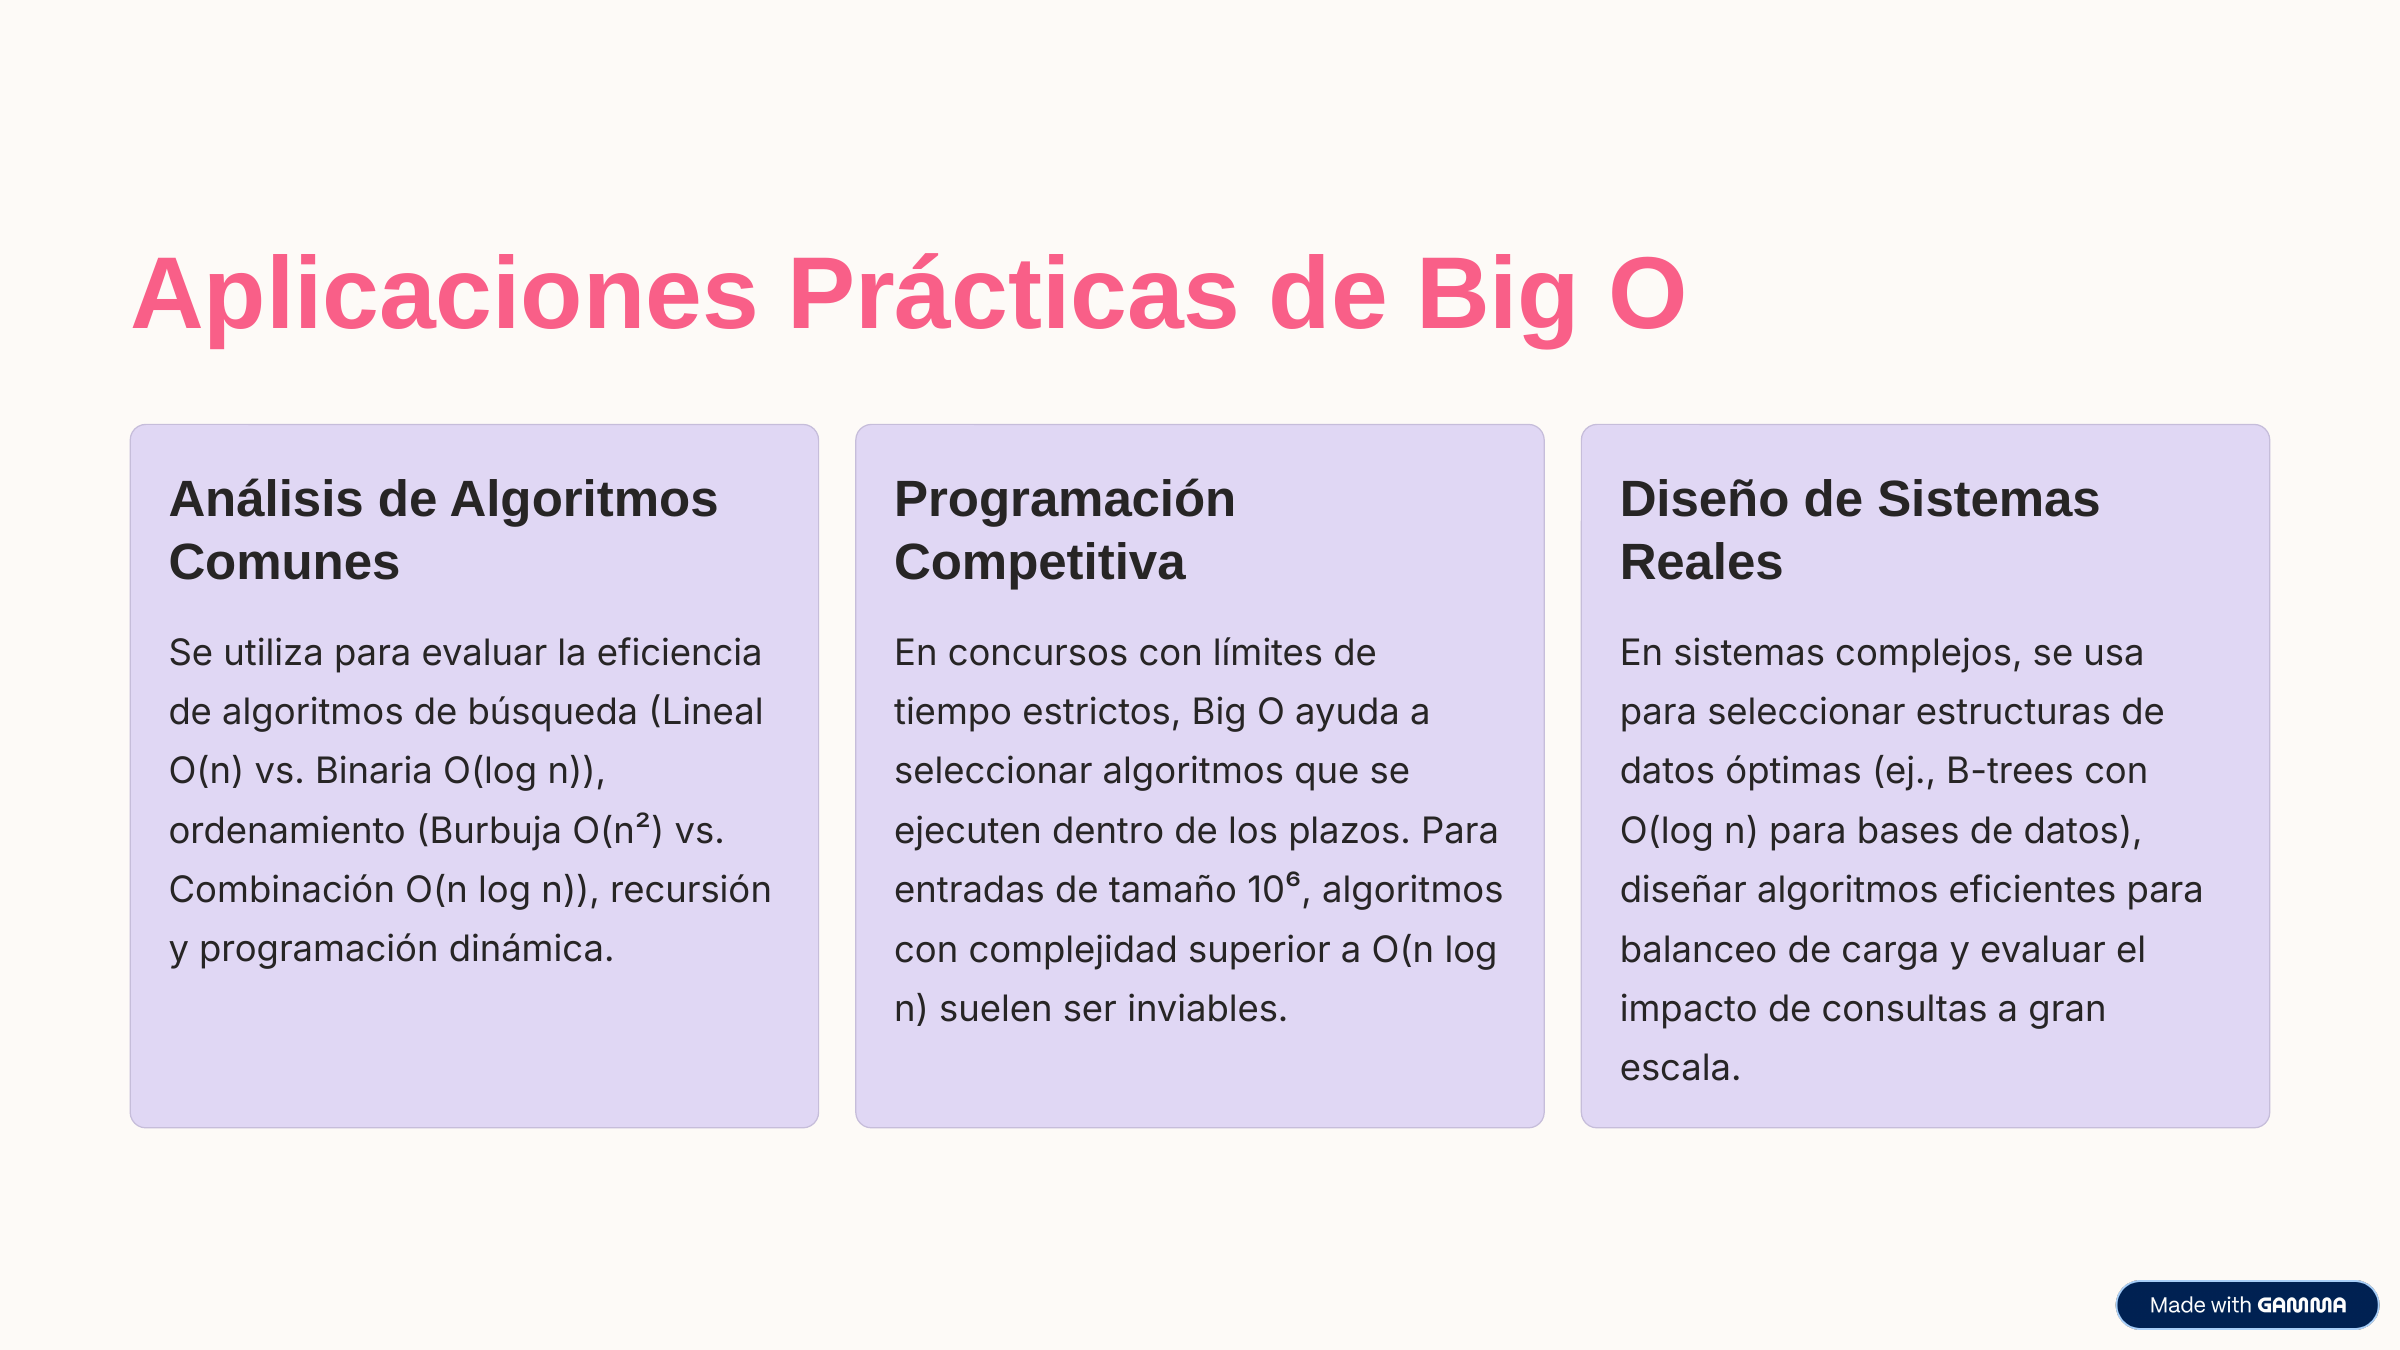

Aplicaciones Prácticas de Big O

Análisis de Algoritmos Comunes
Programación Competitiva
Diseño de Sistemas Reales
Se utiliza para evaluar la eficiencia de algoritmos de búsqueda (Lineal O(n) vs. Binaria O(log n)), ordenamiento (Burbuja O(n²) vs. Combinación O(n log n)), recursión y programación dinámica.
En concursos con límites de tiempo estrictos, Big O ayuda a seleccionar algoritmos que se ejecuten dentro de los plazos. Para entradas de tamaño 10⁶, algoritmos con complejidad superior a O(n log n) suelen ser inviables.
En sistemas complejos, se usa para seleccionar estructuras de datos óptimas (ej., B-trees con O(log n) para bases de datos), diseñar algoritmos eficientes para balanceo de carga y evaluar el impacto de consultas a gran escala.